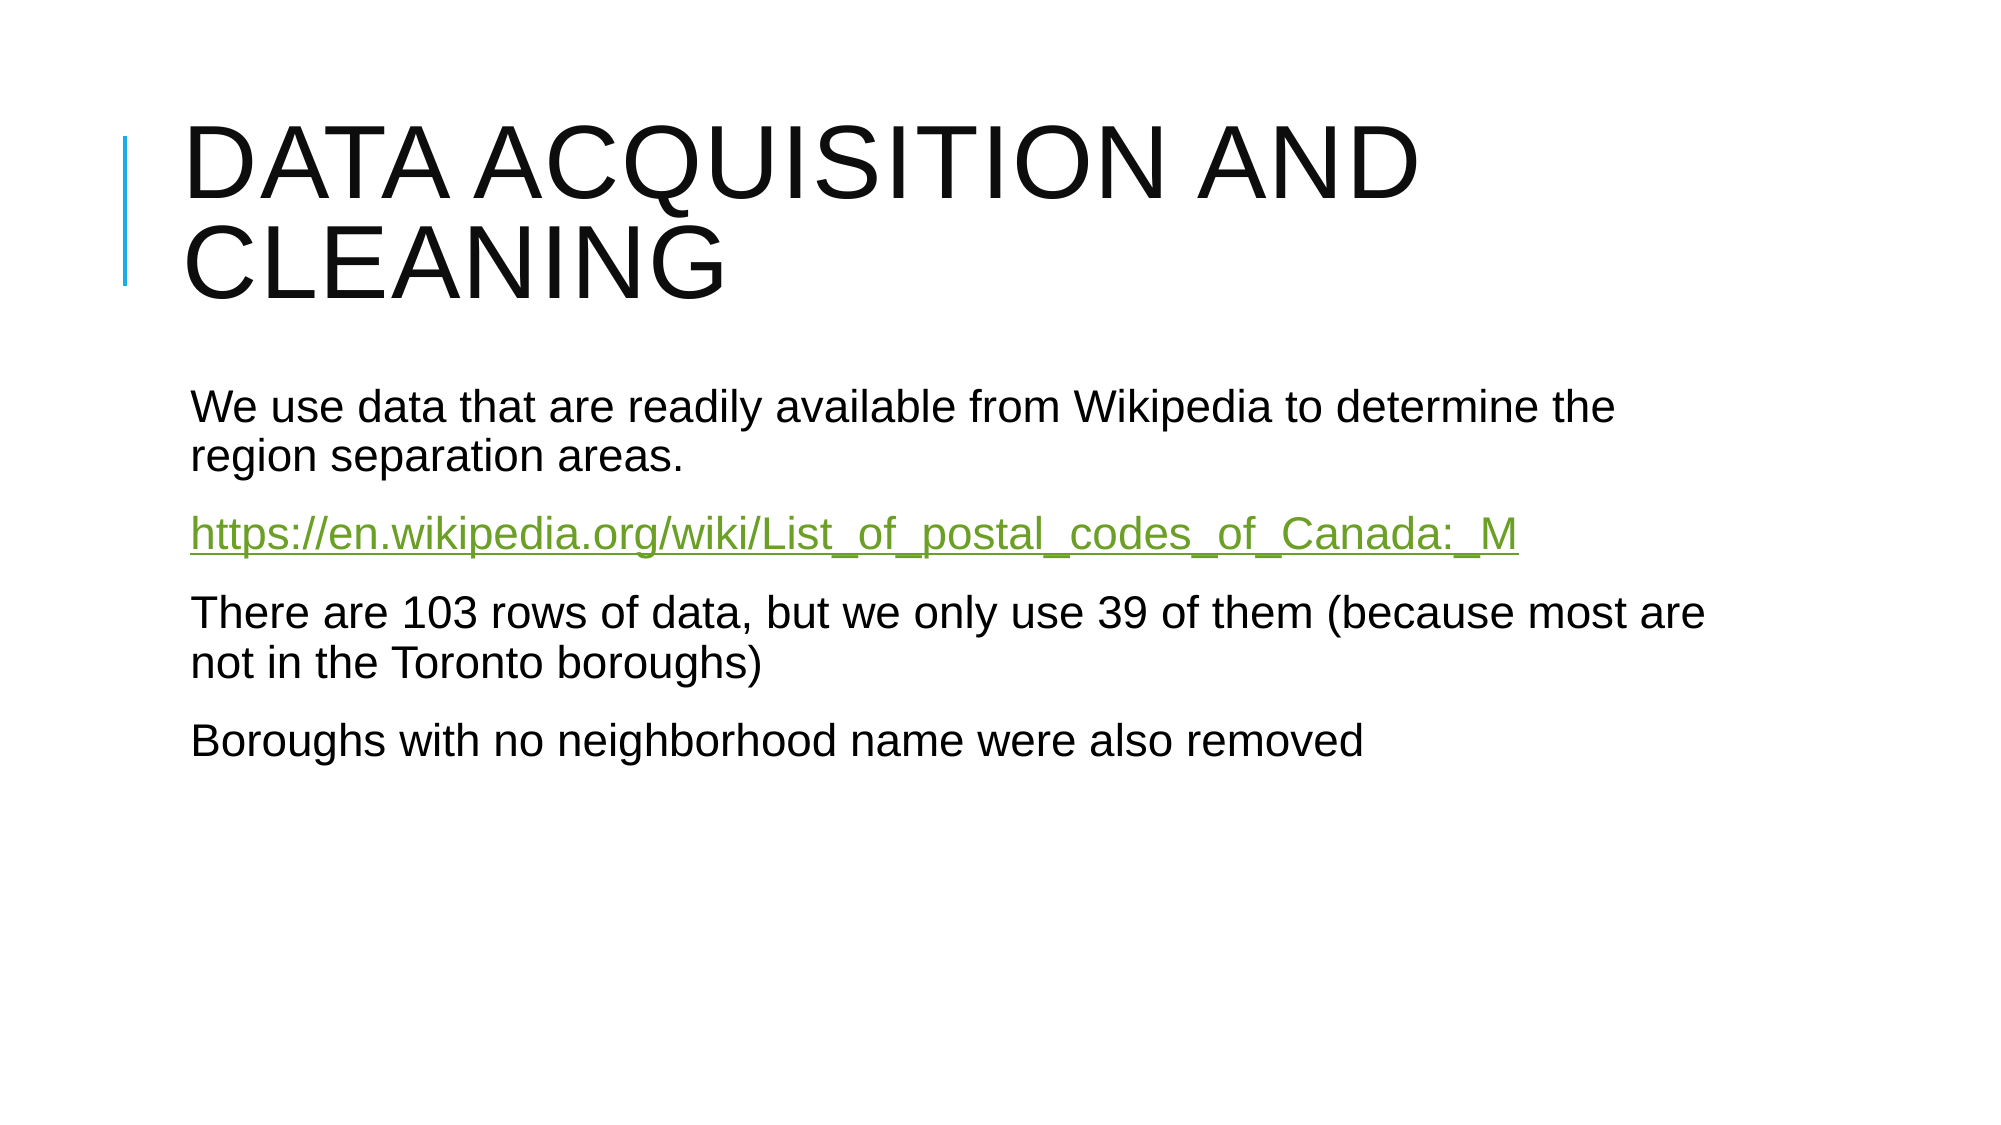

# Data acquisition and cleaning
We use data that are readily available from Wikipedia to determine the region separation areas.
https://en.wikipedia.org/wiki/List_of_postal_codes_of_Canada:_M
There are 103 rows of data, but we only use 39 of them (because most are not in the Toronto boroughs)
Boroughs with no neighborhood name were also removed